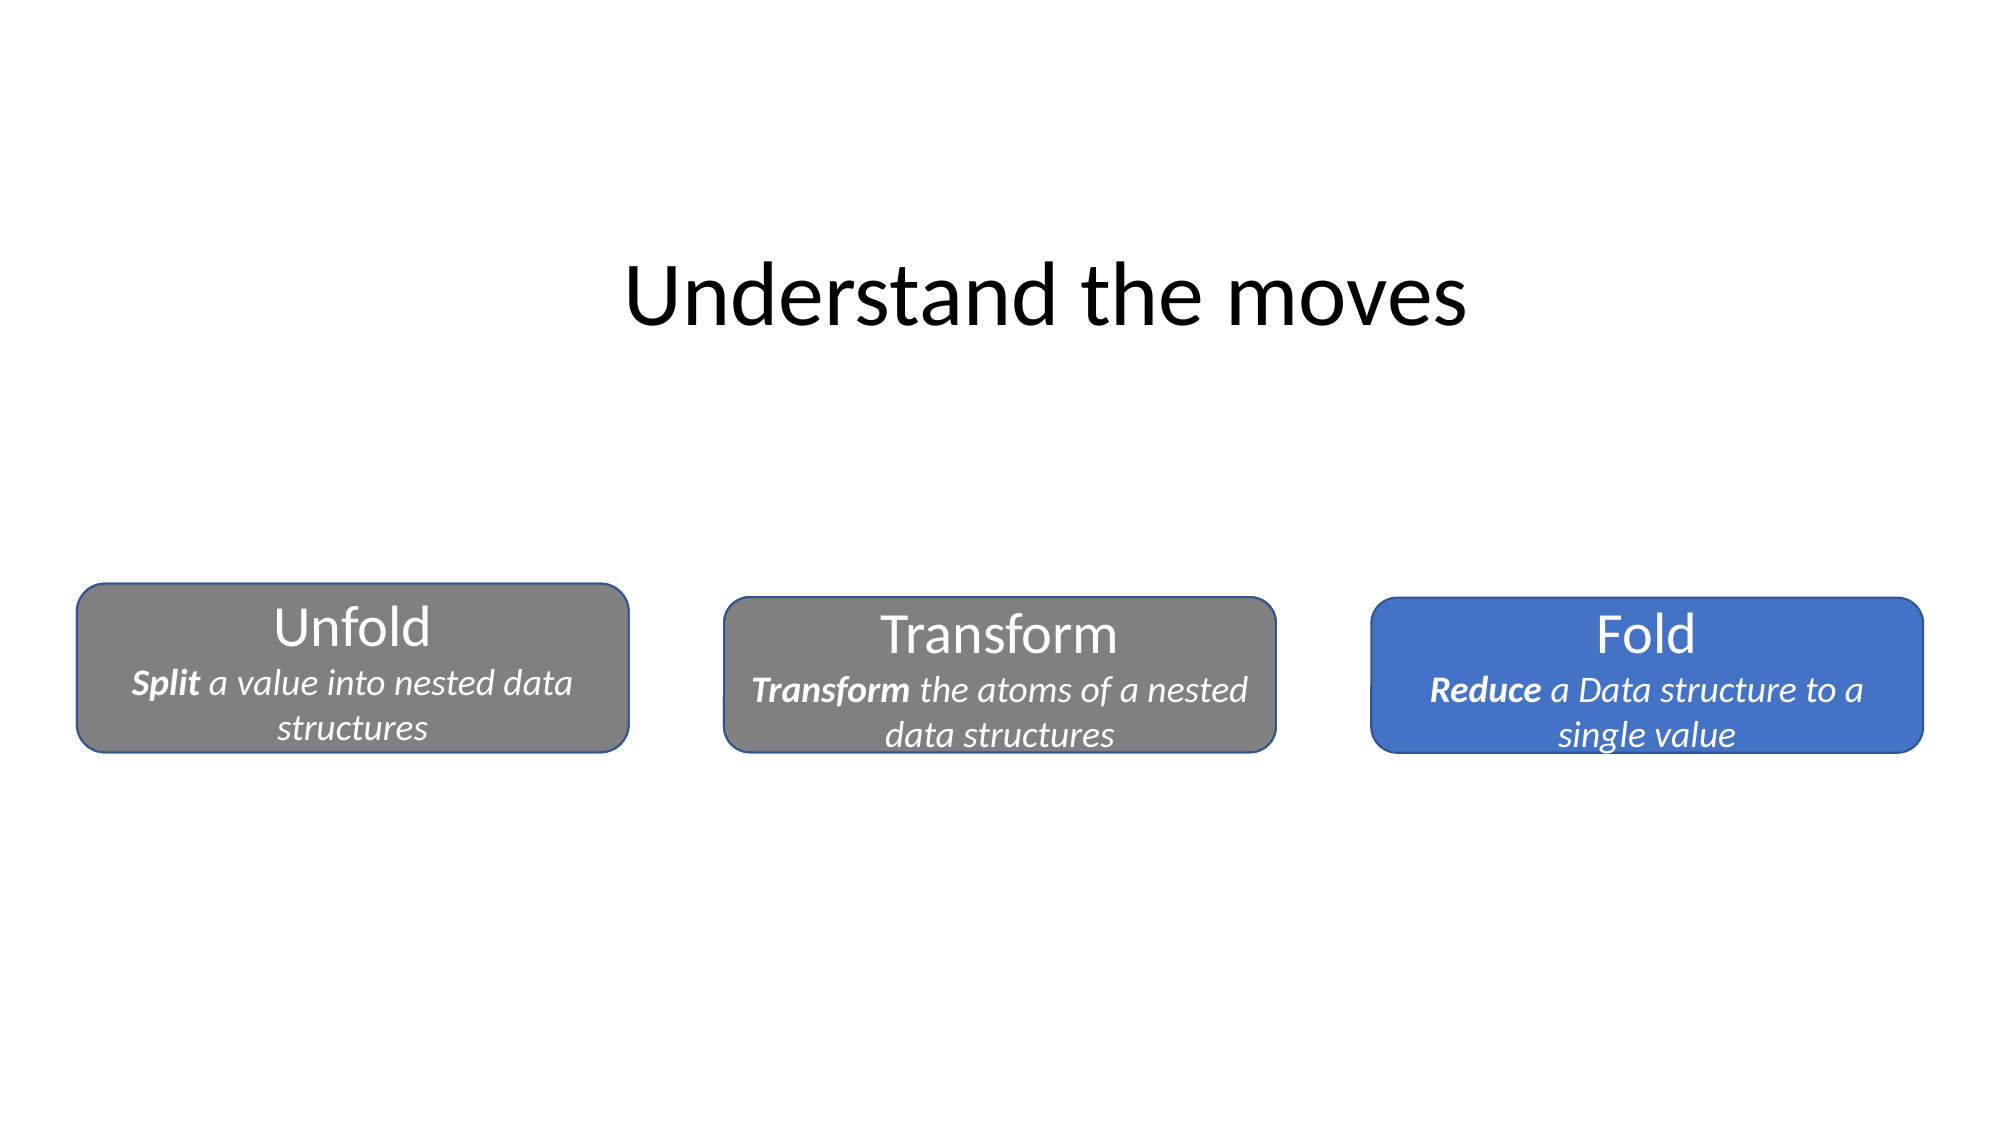

# Understand the moves
Unfold
Split a value into nested data structures
Unfold
Split a value into nested data structures
Transform
Transform the atoms of a nested data structures
Transform
Transform the atoms of a nested data structures
Fold
Reduce a Data structure to a single value